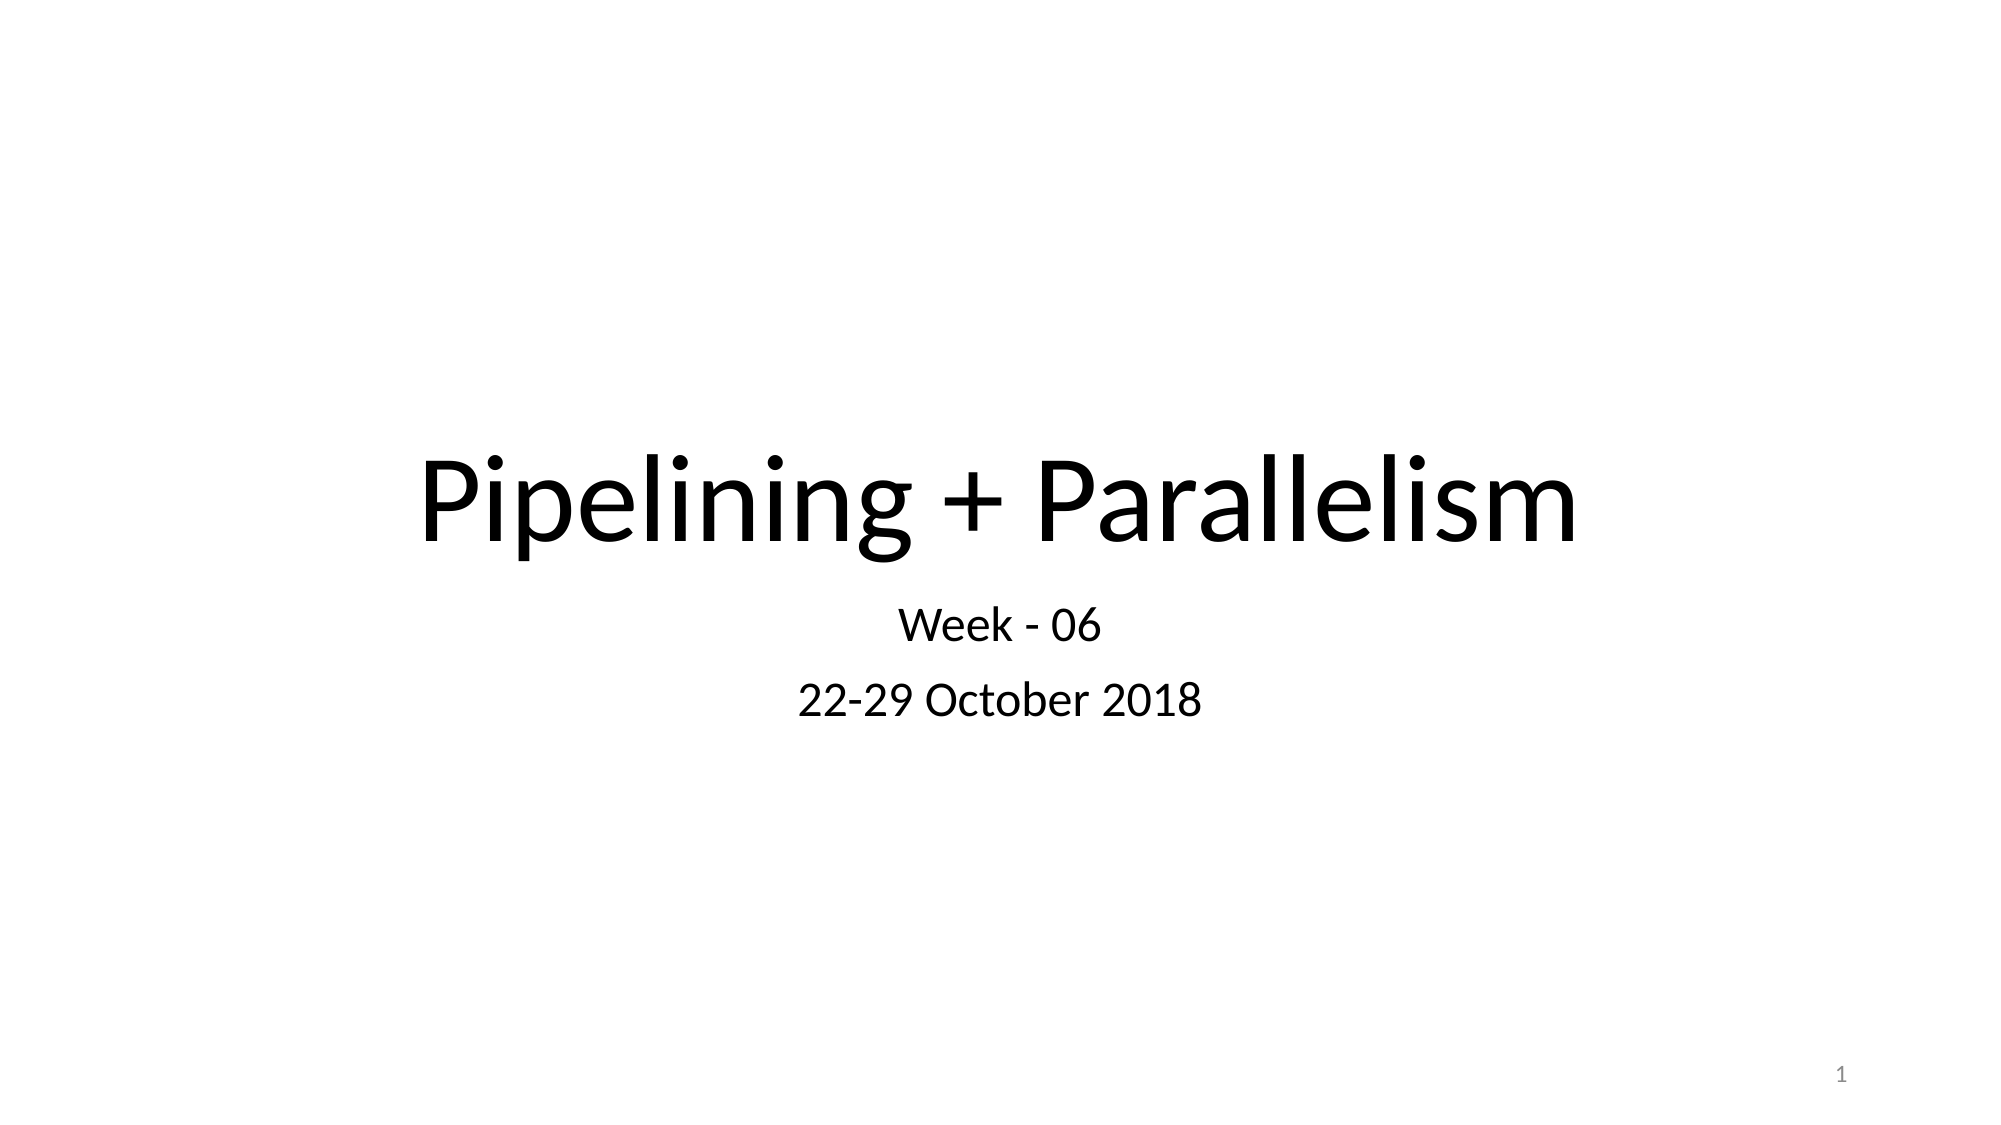

# Pipelining + Parallelism
Week - 06
22-29 October 2018

1